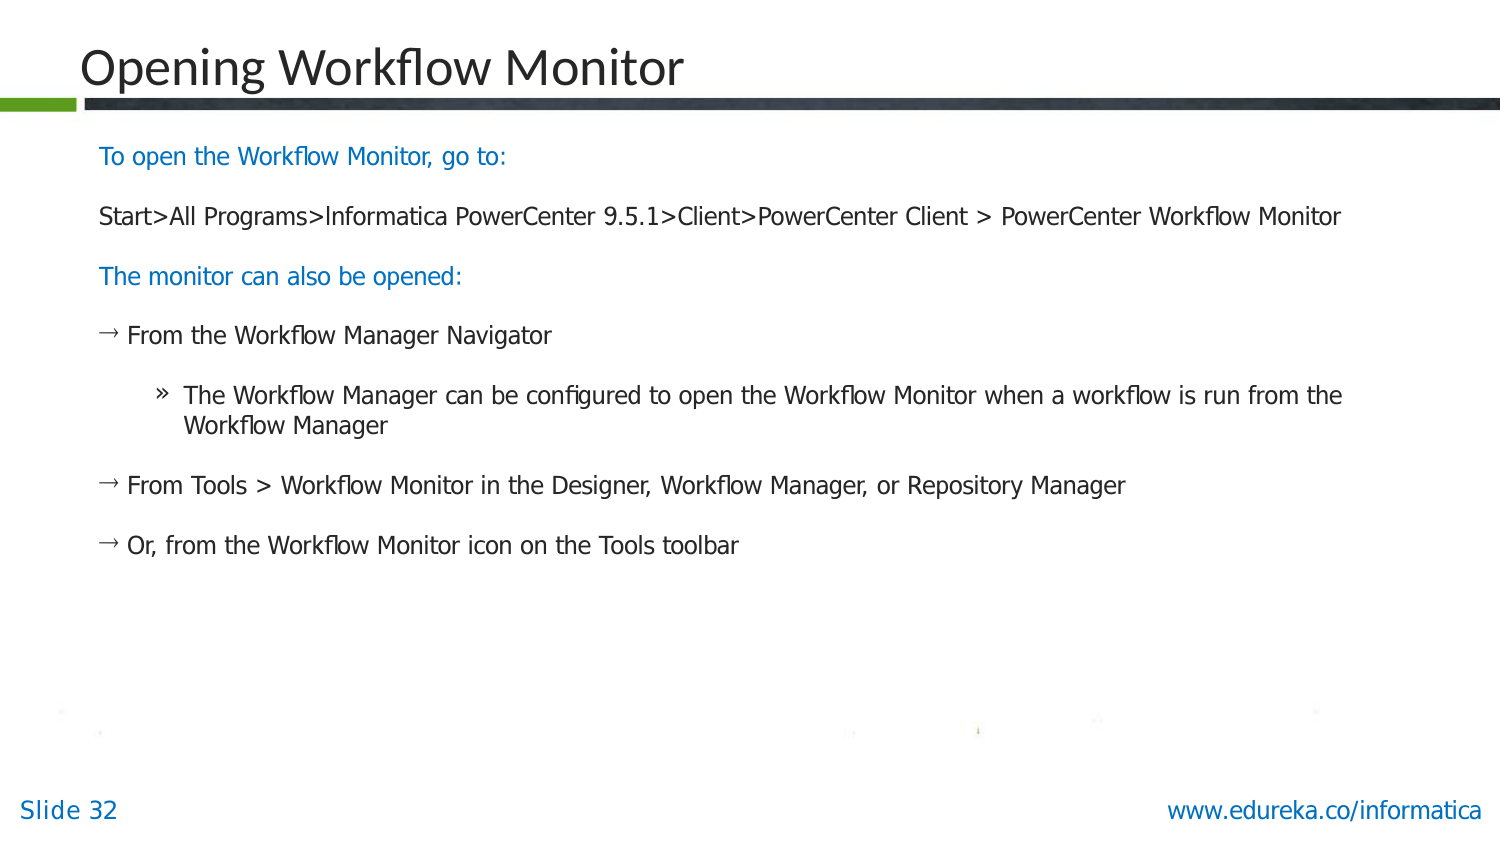

Opening Workflow Monitor
To open the Workflow Monitor, go to:

Start>All Programs>lnformatica PowerCenter 9.5.1>Client>PowerCenter Client > PowerCenter Workflow Monitor

The monitor can also be opened:

From the Workflow Manager Navigator

The Workflow Manager can be configured to open the Workflow Monitor when a workflow is run from the Workflow Manager

From Tools > Workflow Monitor in the Designer, Workflow Manager, or Repository Manager

Or, from the Workflow Monitor icon on the Tools toolbar